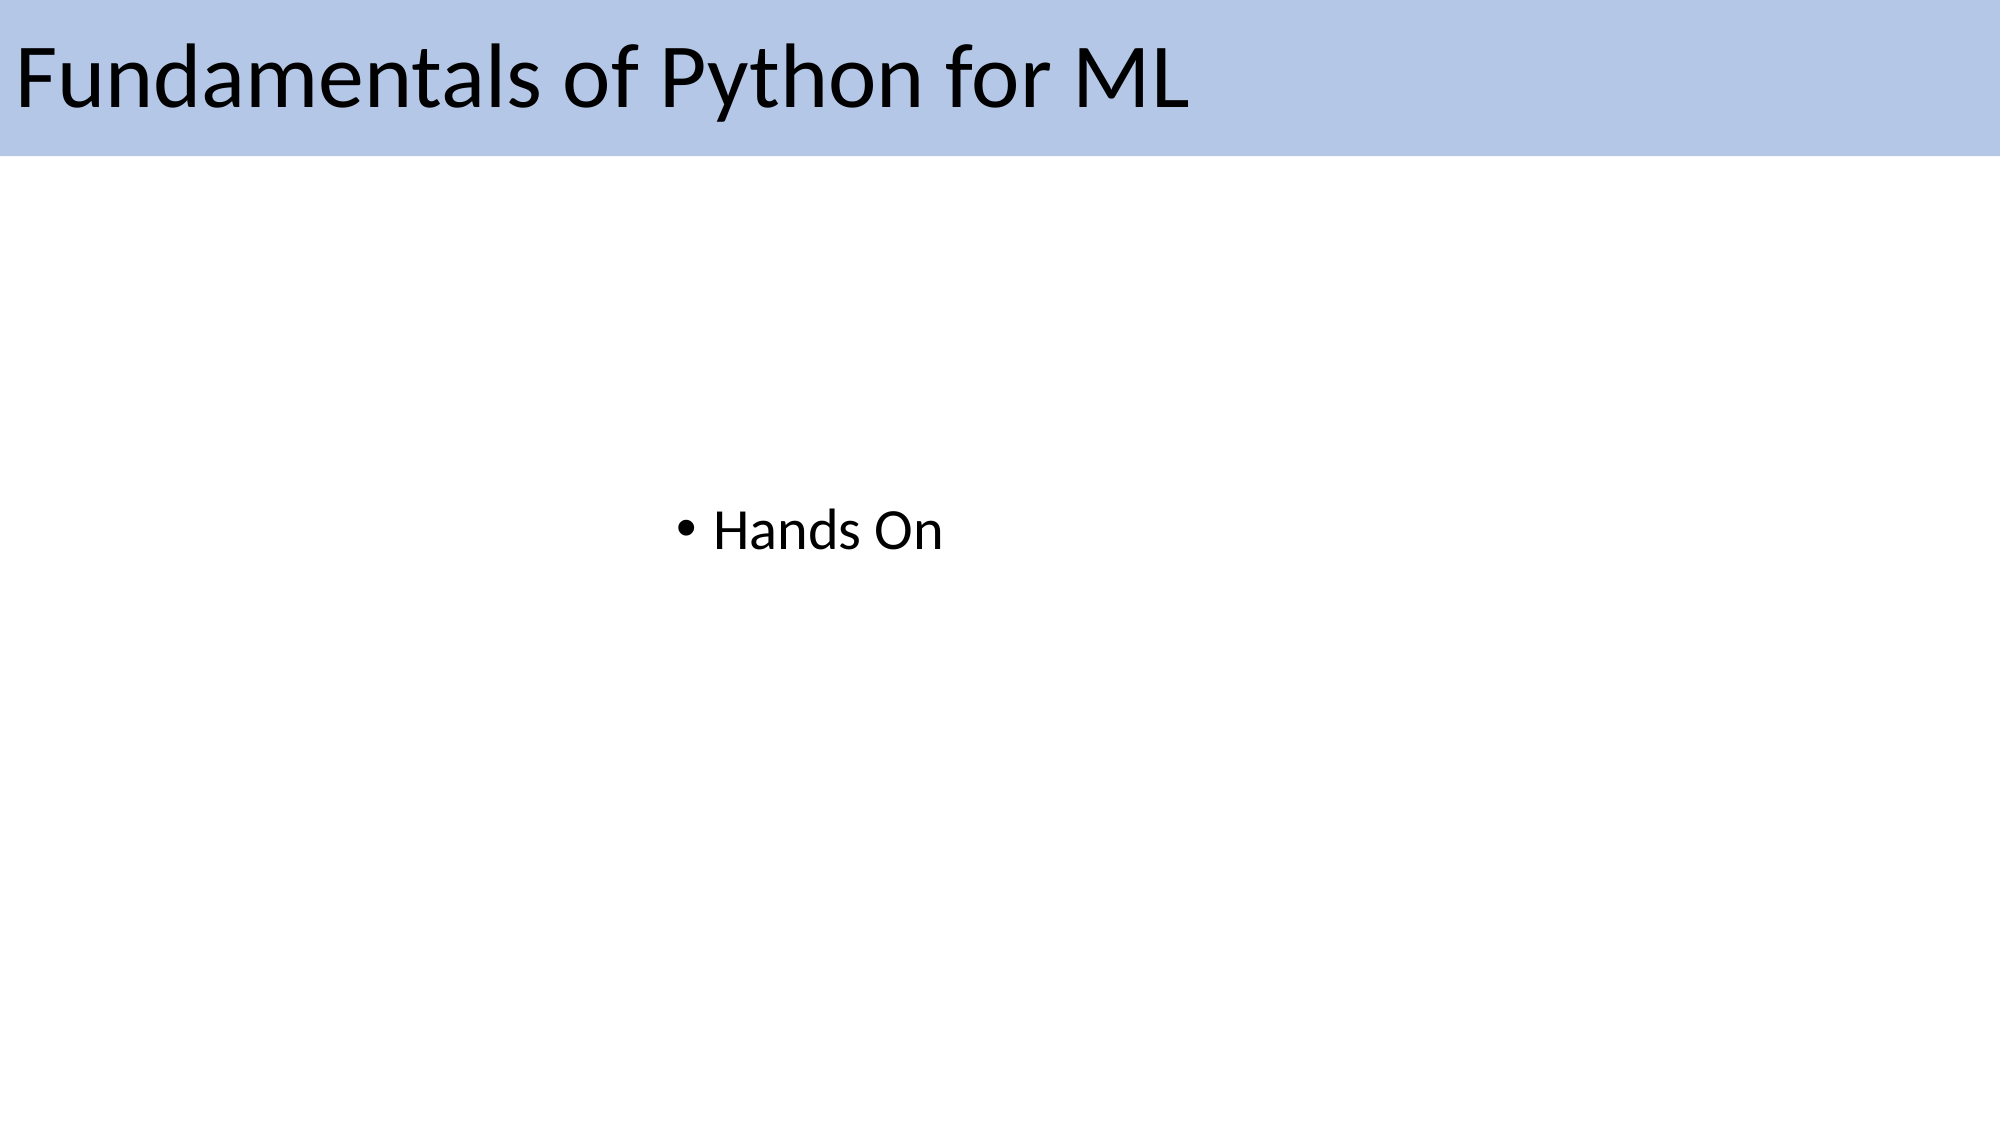

# Fundamentals of Python for ML
Hands On